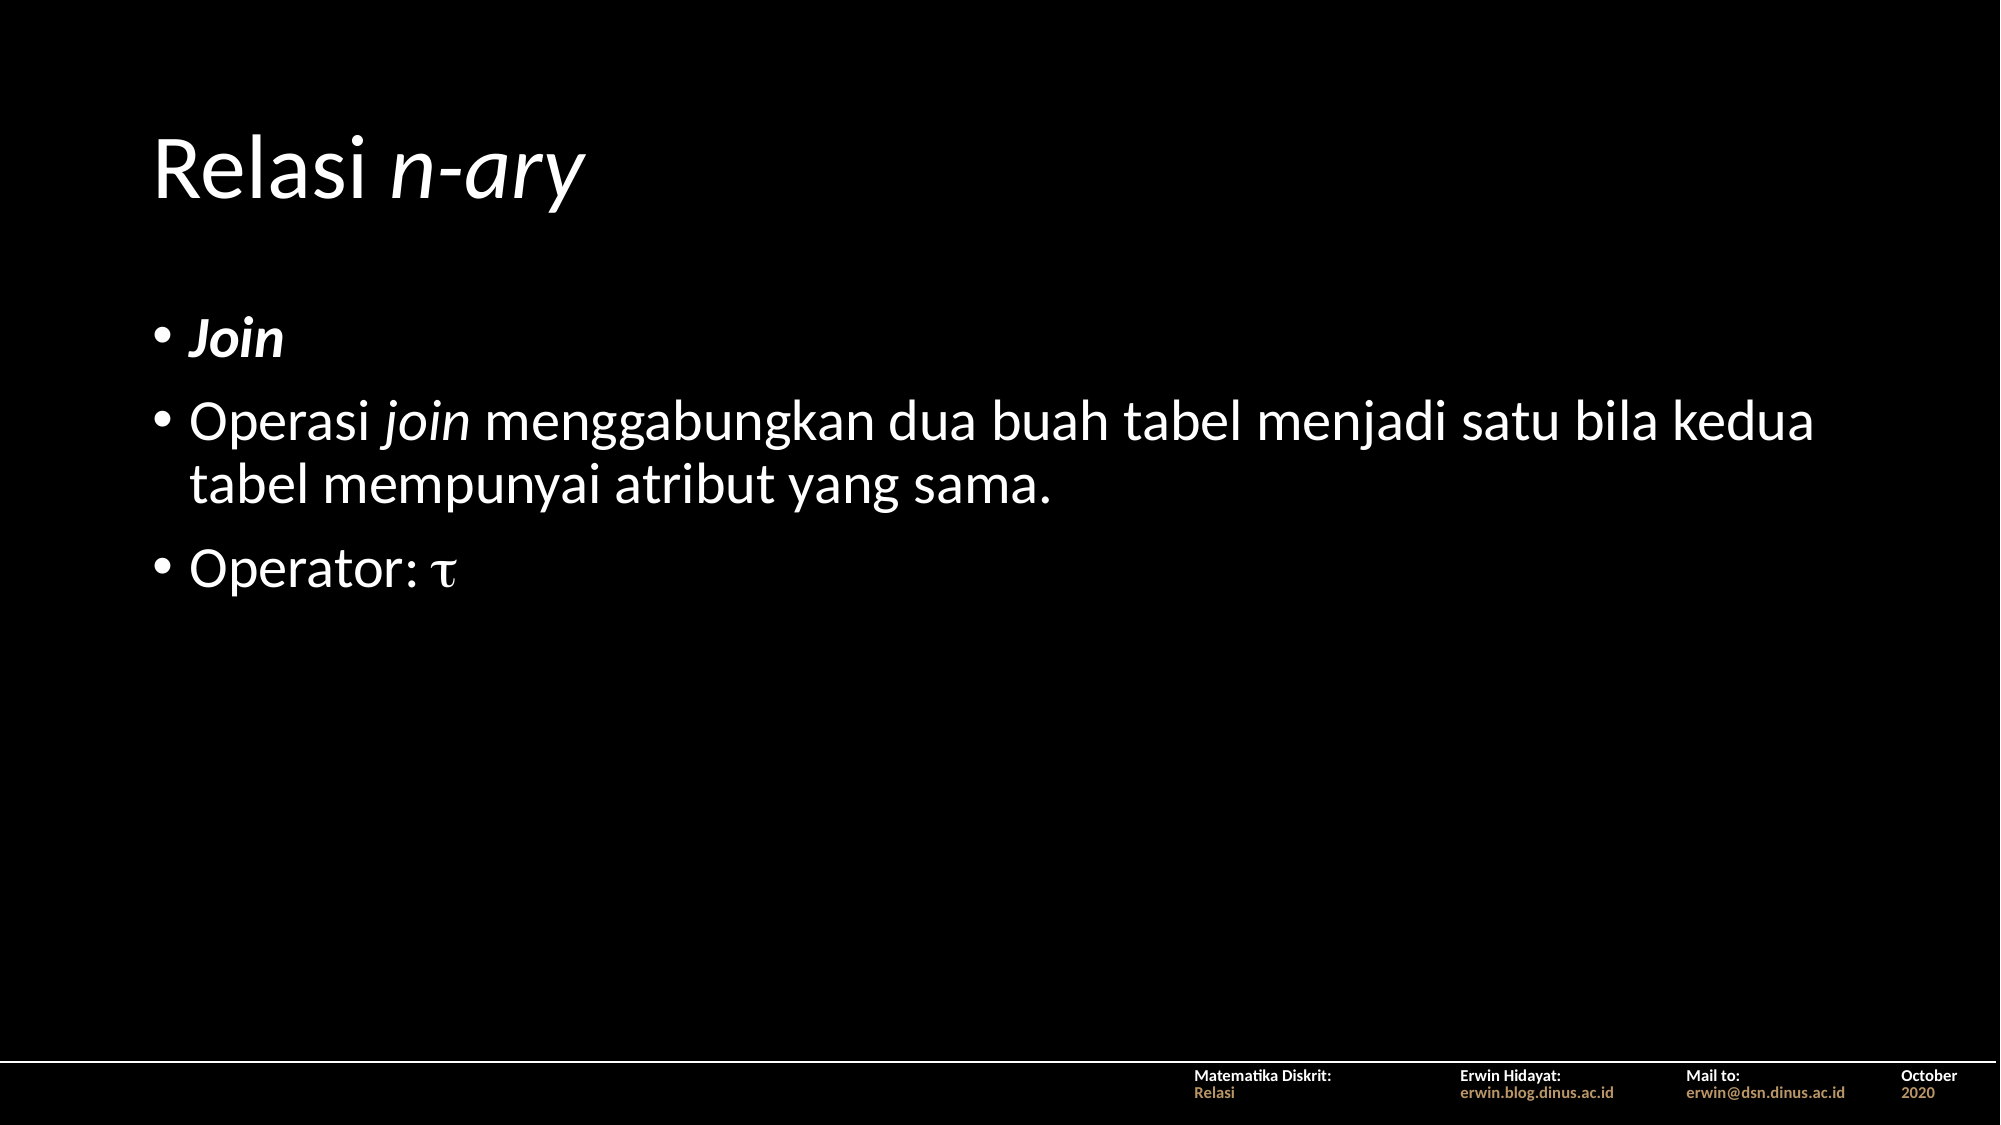

# Relasi n-ary
Join
Operasi join menggabungkan dua buah tabel menjadi satu bila kedua tabel mempunyai atribut yang sama.
Operator: τ